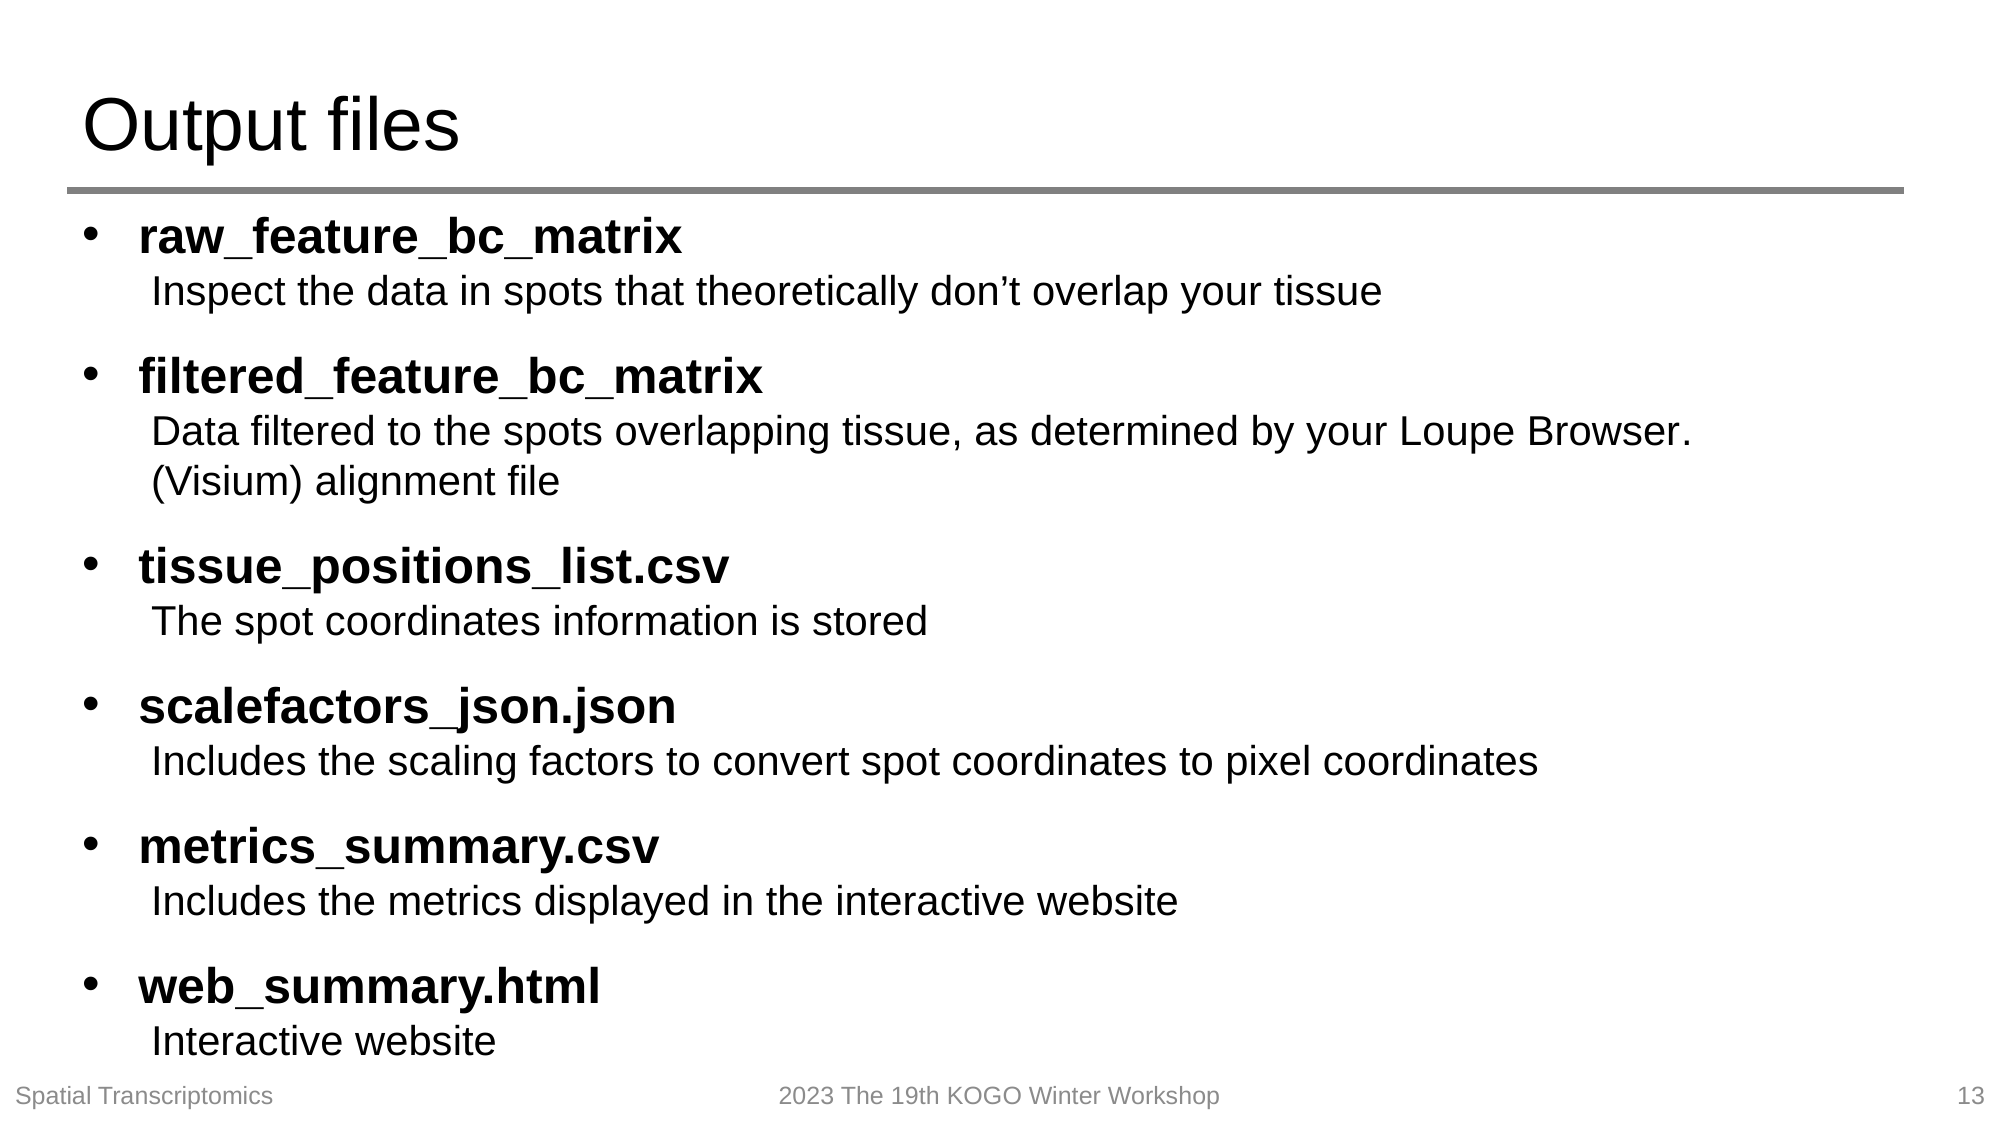

# Output files
raw_feature_bc_matrix
      Inspect the data in spots that theoretically don’t overlap your tissue
filtered_feature_bc_matrix
      Data filtered to the spots overlapping tissue, as determined by your Loupe Browser.
      (Visium) alignment file
tissue_positions_list.csv
      The spot coordinates information is stored
scalefactors_json.json
      Includes the scaling factors to convert spot coordinates to pixel coordinates
metrics_summary.csv
      Includes the metrics displayed in the interactive website
web_summary.html
      Interactive website
Spatial Transcriptomics
2023 The 19th KOGO Winter Workshop
13